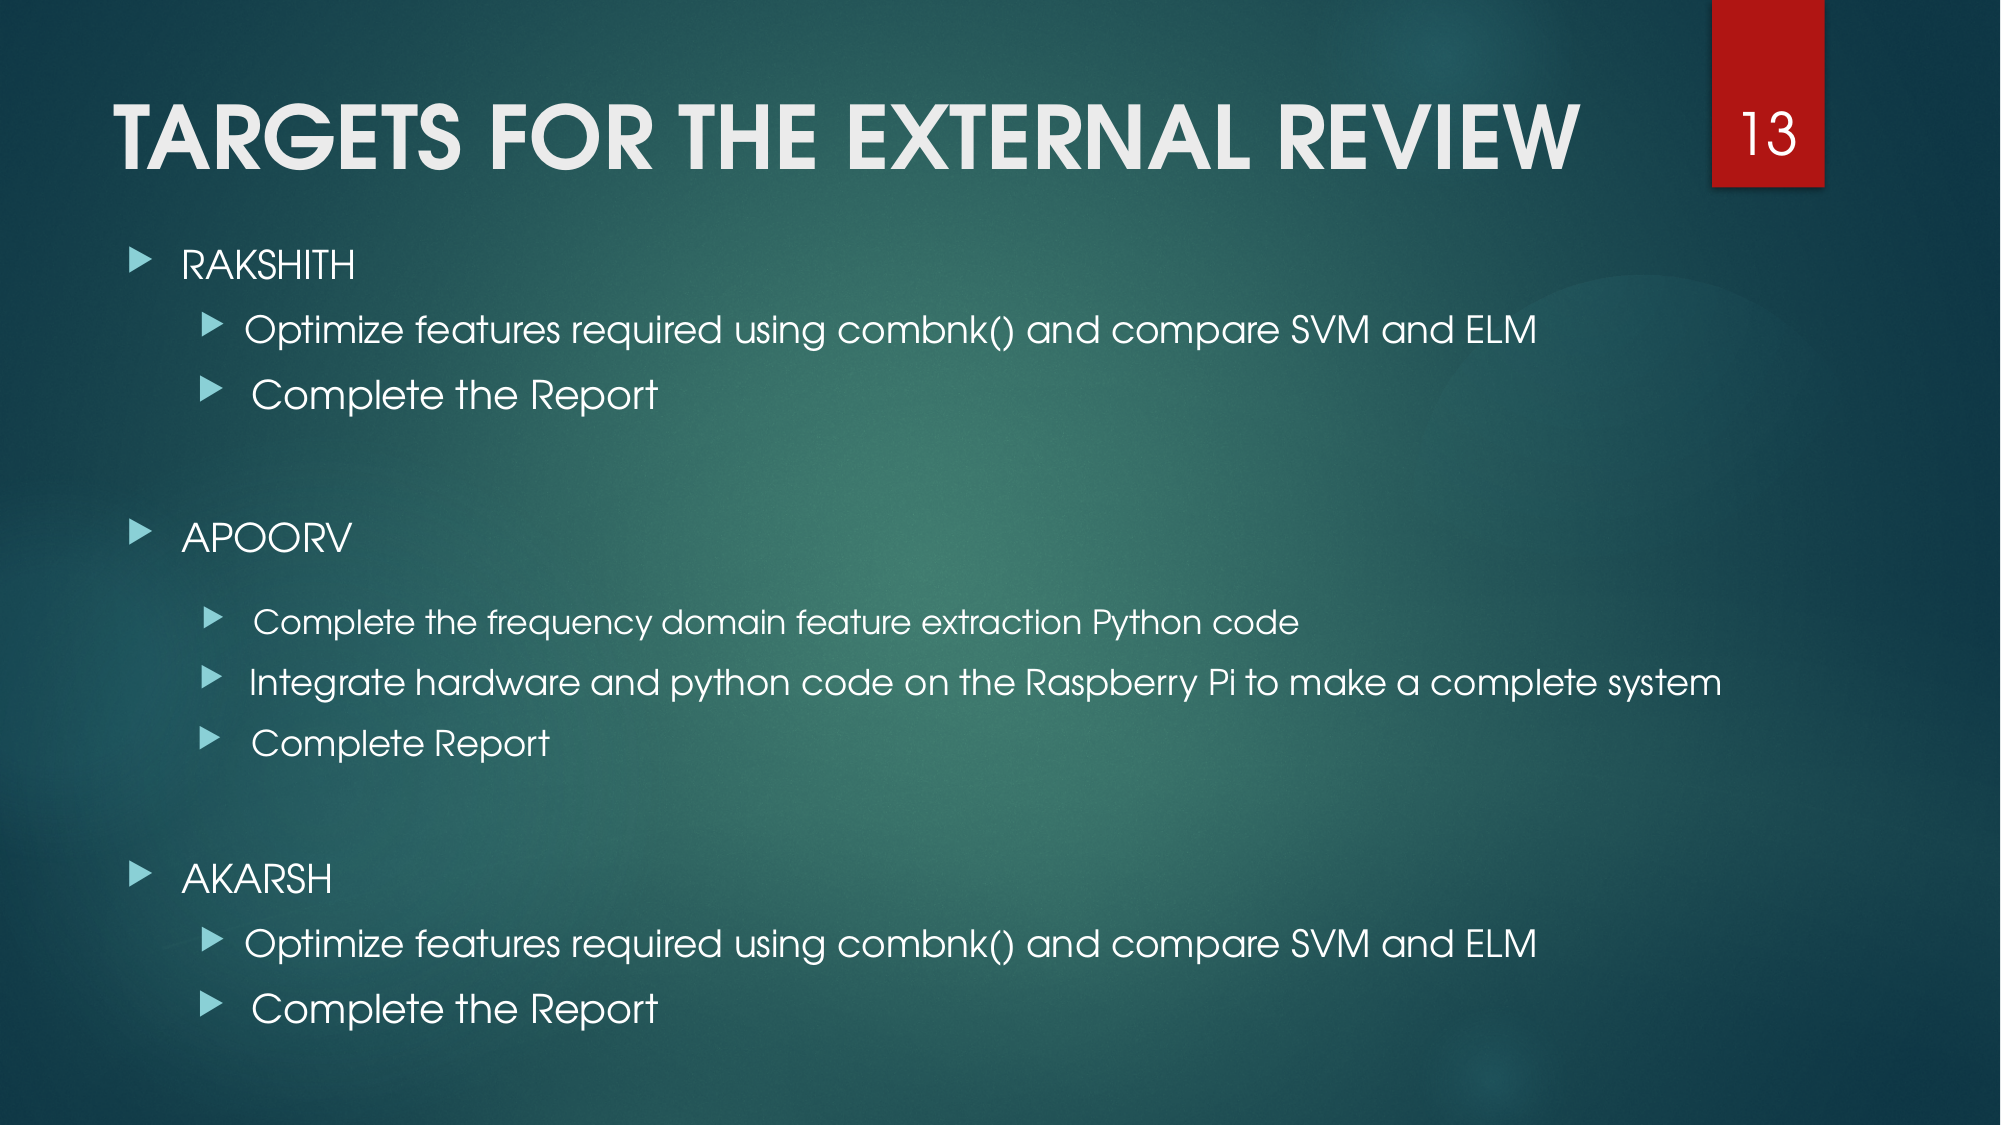

13
# TARGETS FOR THE EXTERNAL REVIEW
RAKSHITH
Optimize features required using combnk() and compare SVM and ELM
Complete the Report

APOORV
Complete the frequency domain feature extraction Python code
Integrate hardware and python code on the Raspberry Pi to make a complete system
Complete Report

AKARSH
Optimize features required using combnk() and compare SVM and ELM
Complete the Report